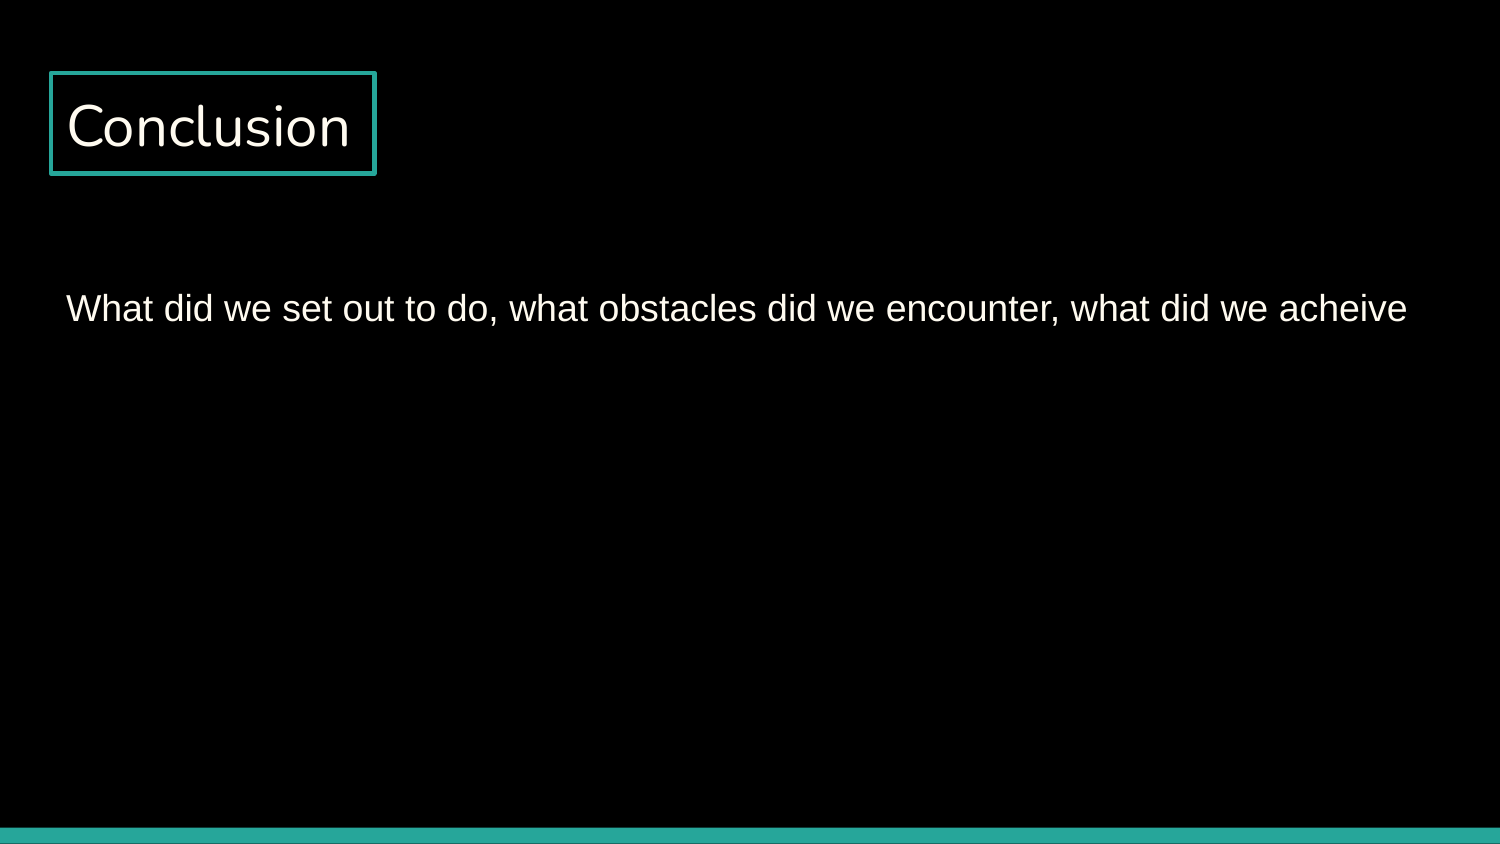

# Conclusion

What did we set out to do, what obstacles did we encounter, what did we acheive